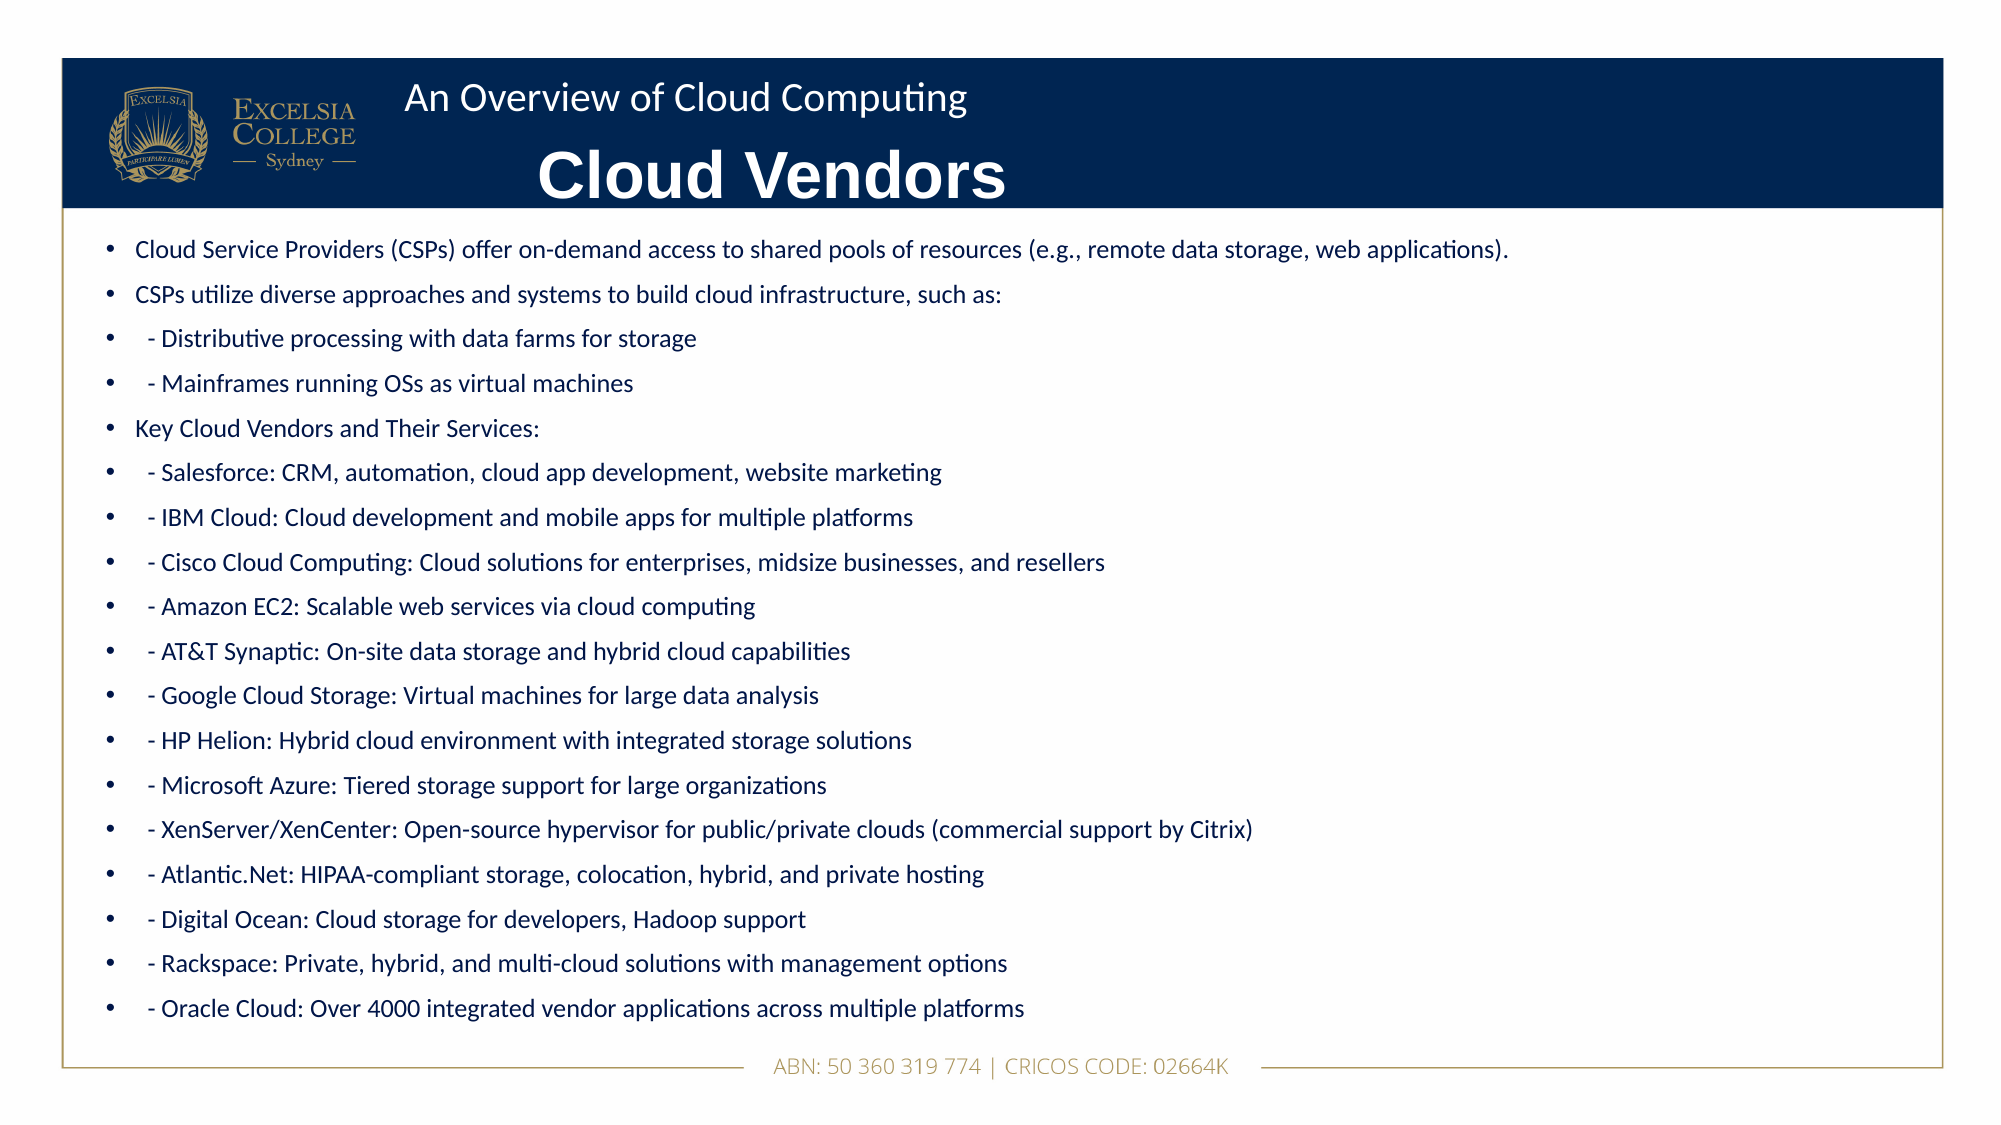

# An Overview of Cloud Computing
Cloud Vendors
Cloud Service Providers (CSPs) offer on-demand access to shared pools of resources (e.g., remote data storage, web applications).
CSPs utilize diverse approaches and systems to build cloud infrastructure, such as:
  - Distributive processing with data farms for storage
  - Mainframes running OSs as virtual machines
Key Cloud Vendors and Their Services:
  - Salesforce: CRM, automation, cloud app development, website marketing
  - IBM Cloud: Cloud development and mobile apps for multiple platforms
  - Cisco Cloud Computing: Cloud solutions for enterprises, midsize businesses, and resellers
  - Amazon EC2: Scalable web services via cloud computing
  - AT&T Synaptic: On-site data storage and hybrid cloud capabilities
  - Google Cloud Storage: Virtual machines for large data analysis
  - HP Helion: Hybrid cloud environment with integrated storage solutions
  - Microsoft Azure: Tiered storage support for large organizations
  - XenServer/XenCenter: Open-source hypervisor for public/private clouds (commercial support by Citrix)
  - Atlantic.Net: HIPAA-compliant storage, colocation, hybrid, and private hosting
  - Digital Ocean: Cloud storage for developers, Hadoop support
  - Rackspace: Private, hybrid, and multi-cloud solutions with management options
  - Oracle Cloud: Over 4000 integrated vendor applications across multiple platforms